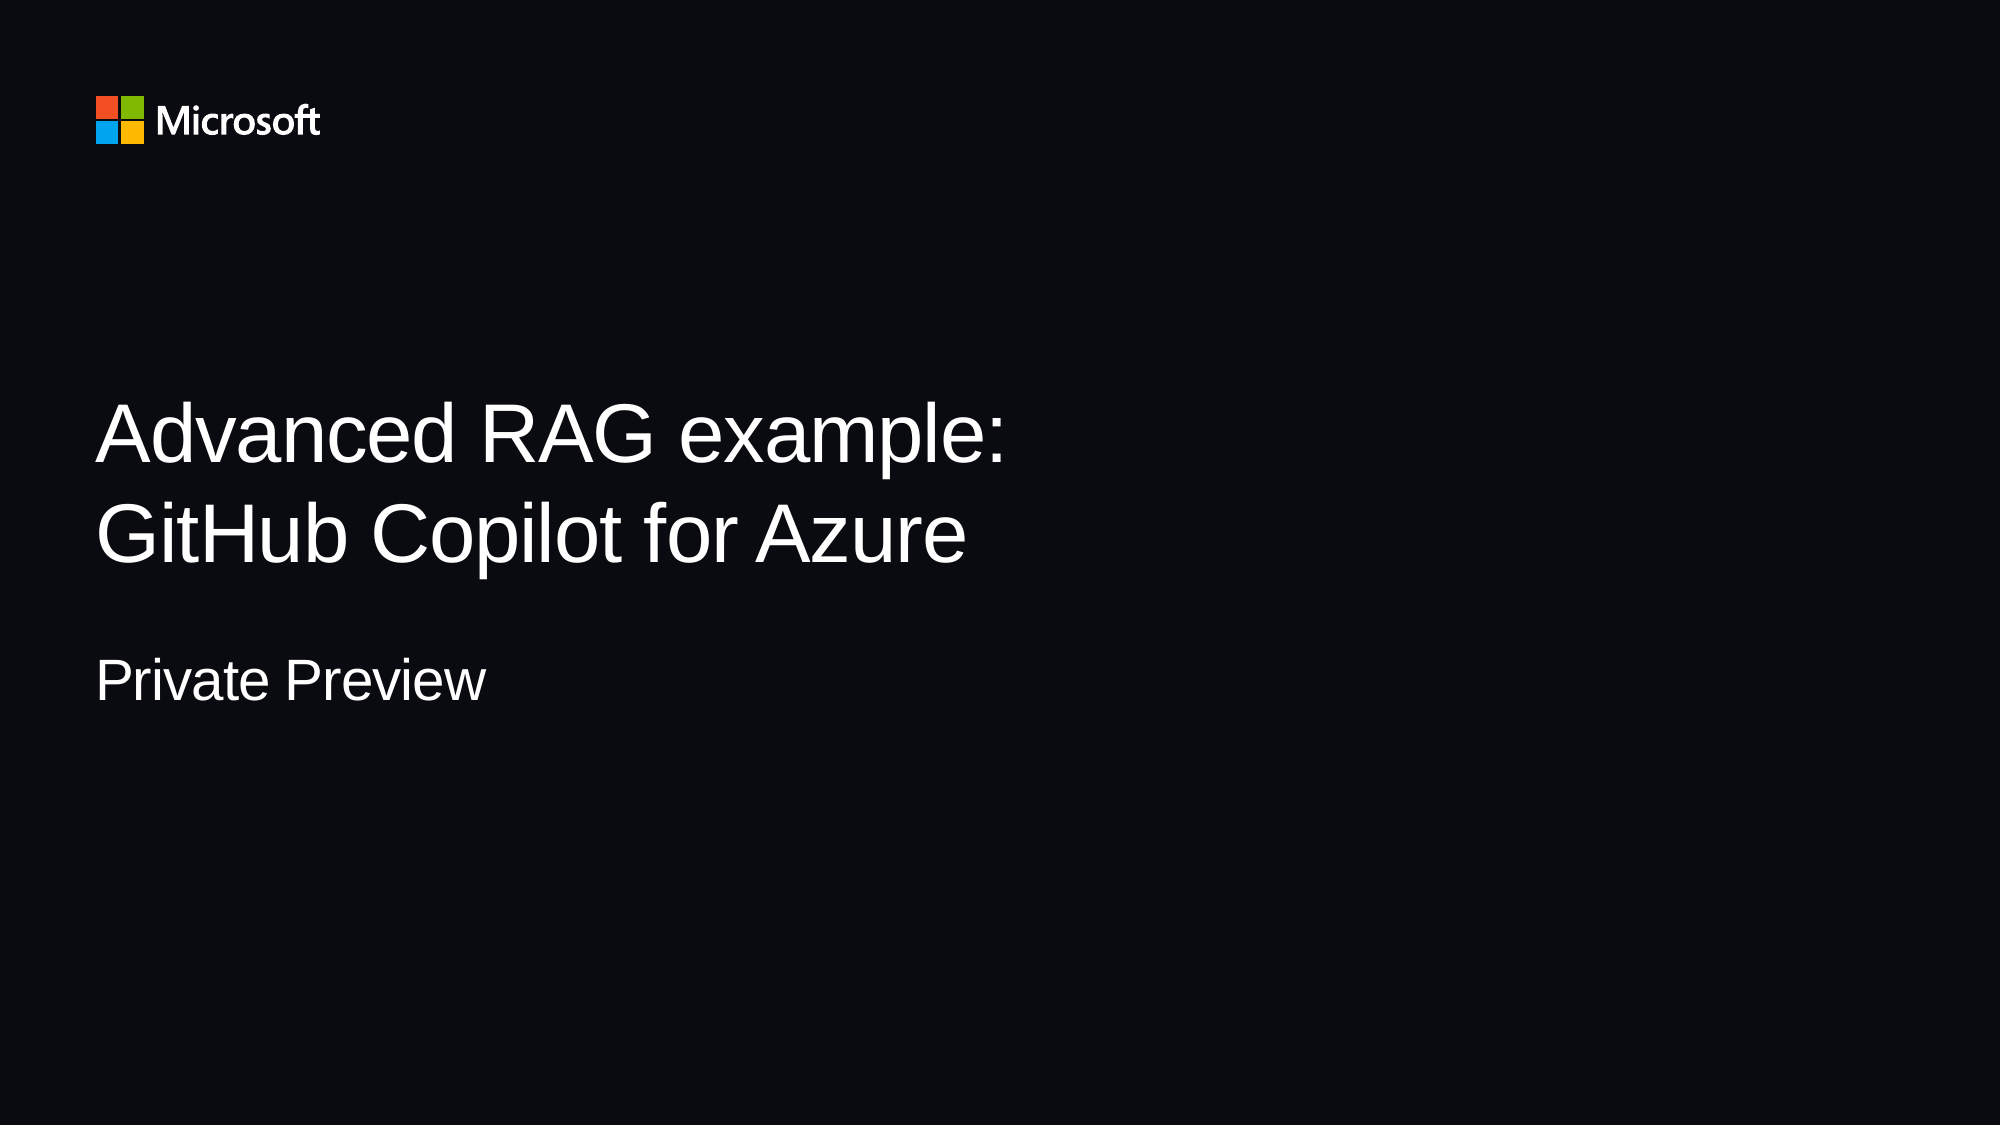

# Advanced RAG example: GitHub Copilot for Azure
Private Preview